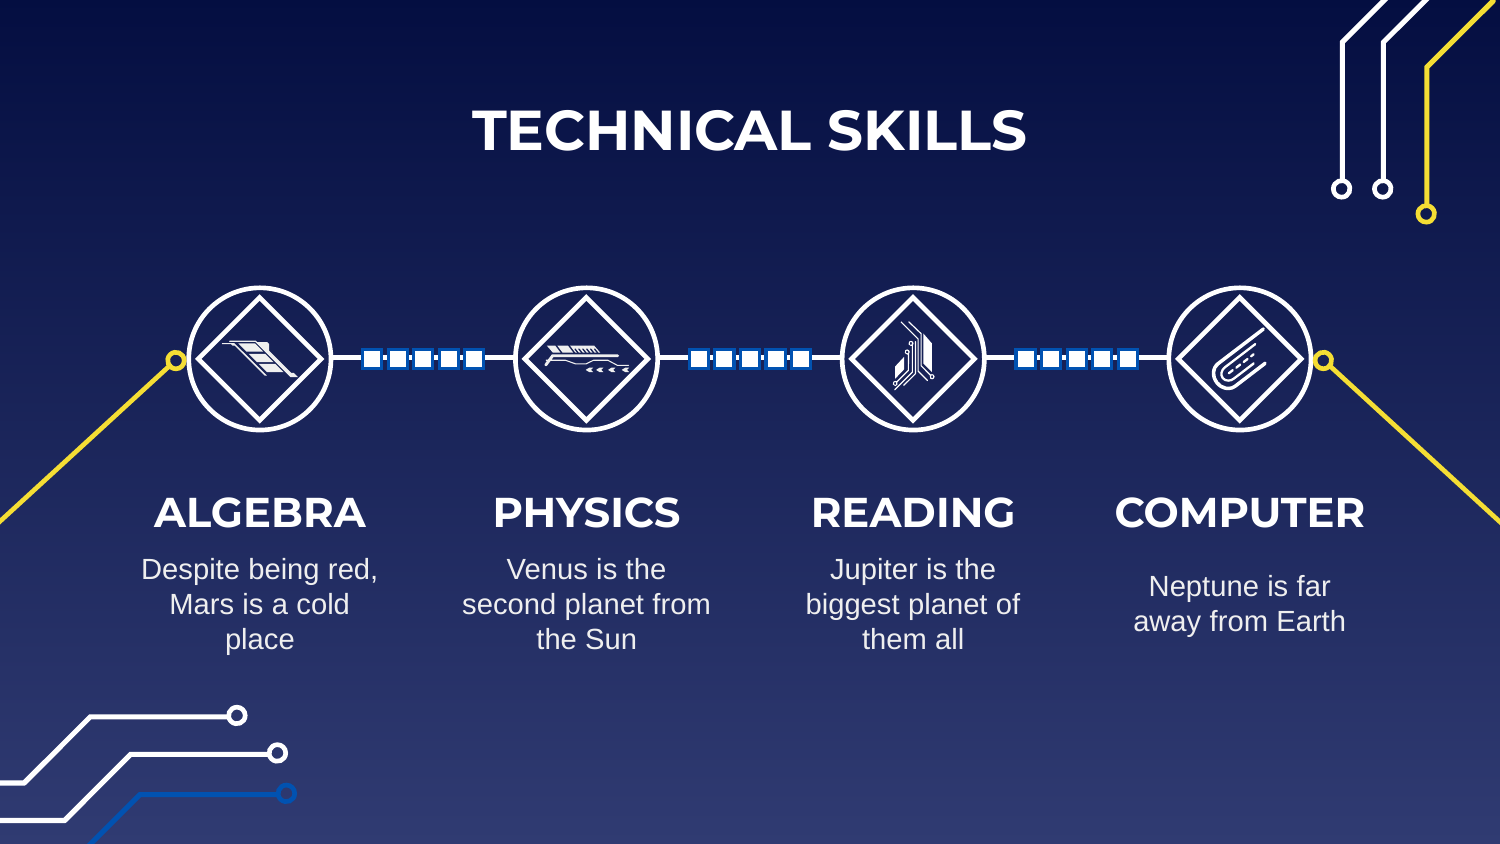

TECHNICAL SKILLS

# ALGEBRA
PHYSICS
READING
COMPUTER
Despite being red, Mars is a cold place
Venus is the second planet from the Sun
Jupiter is the biggest planet of them all
Neptune is far away from Earth